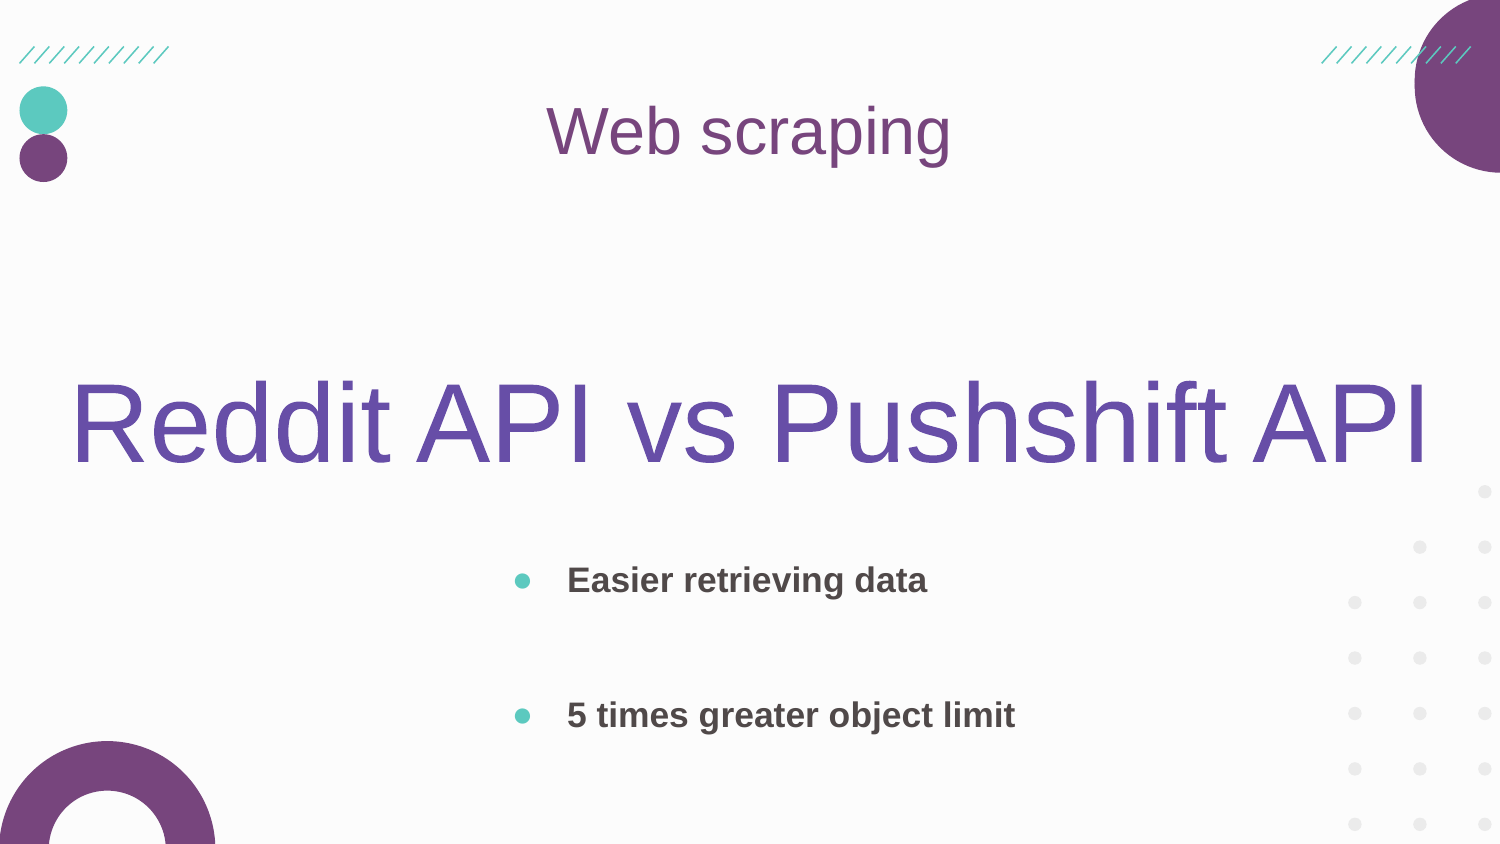

# Web scraping
Reddit API vs Pushshift API
Easier retrieving data

5 times greater object limit